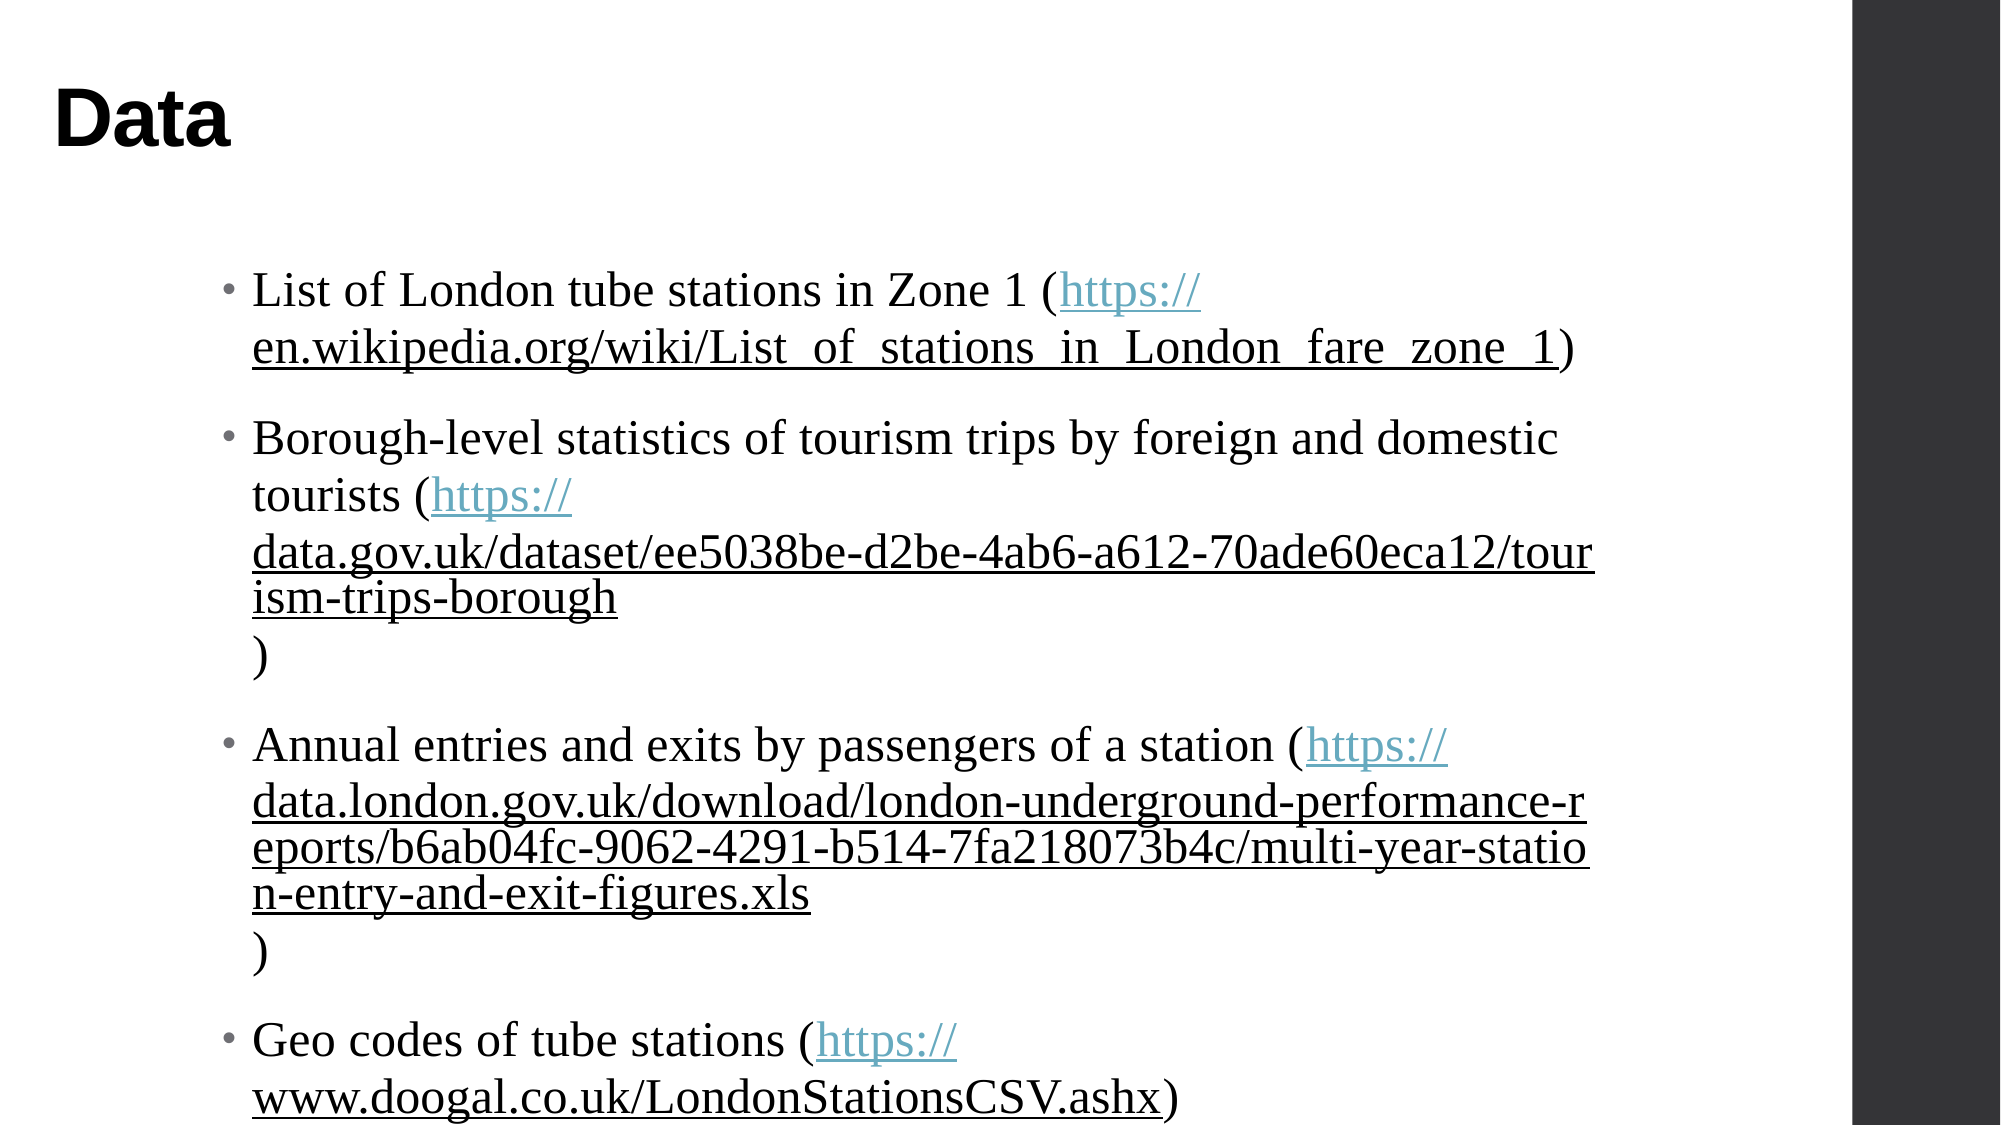

# Data
List of London tube stations in Zone 1 (https://en.wikipedia.org/wiki/List_of_stations_in_London_fare_zone_1)
Borough-level statistics of tourism trips by foreign and domestic tourists (https://data.gov.uk/dataset/ee5038be-d2be-4ab6-a612-70ade60eca12/tourism-trips-borough)
Annual entries and exits by passengers of a station (https://data.london.gov.uk/download/london-underground-performance-reports/b6ab04fc-9062-4291-b514-7fa218073b4c/multi-year-station-entry-and-exit-figures.xls)
Geo codes of tube stations (https://www.doogal.co.uk/LondonStationsCSV.ashx)